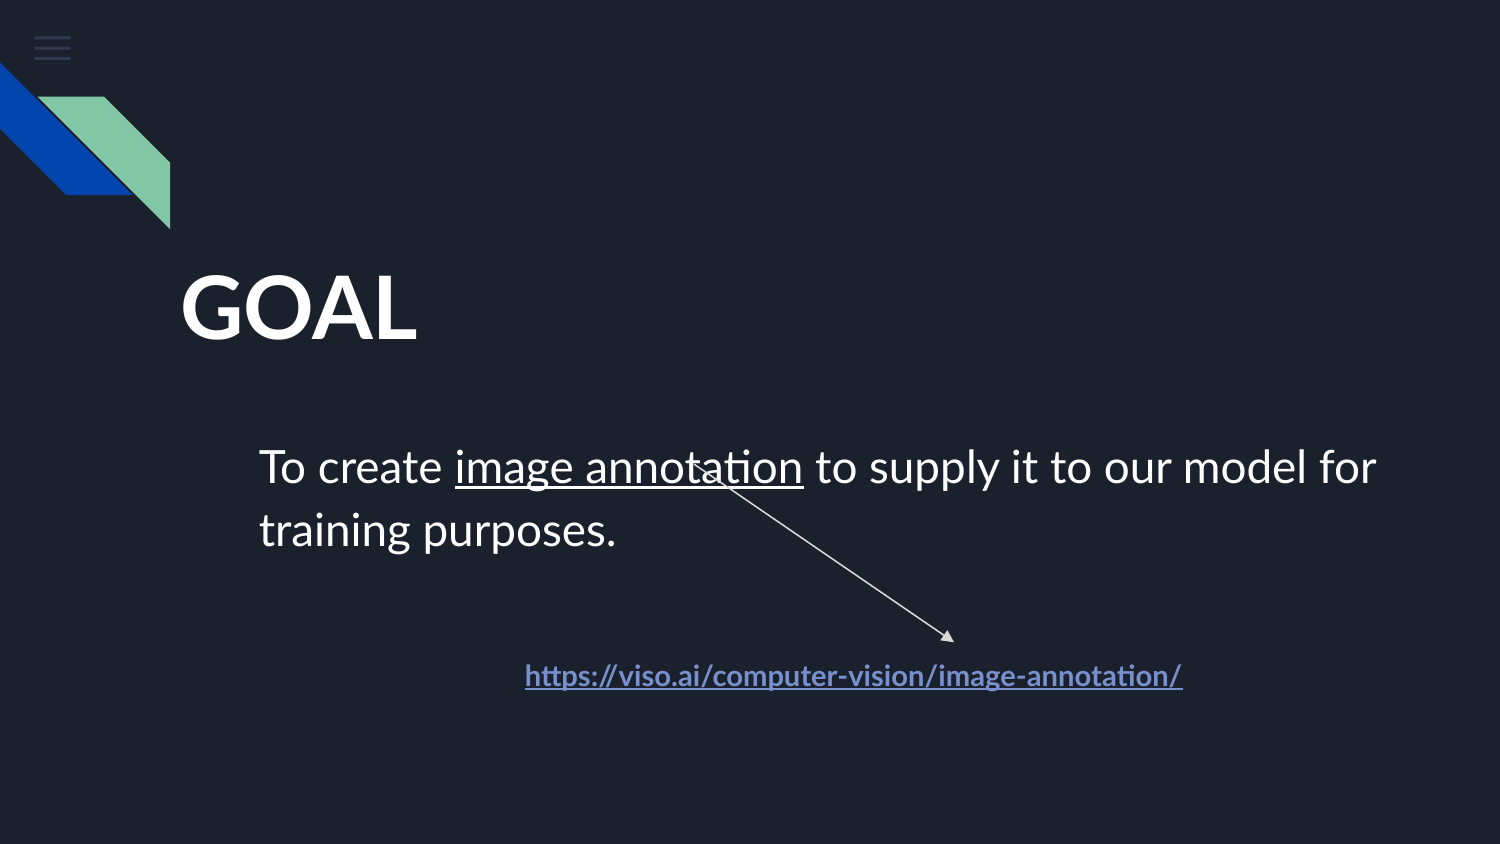

# GOAL
To create image annotation to supply it to our model for training purposes.
https://viso.ai/computer-vision/image-annotation/